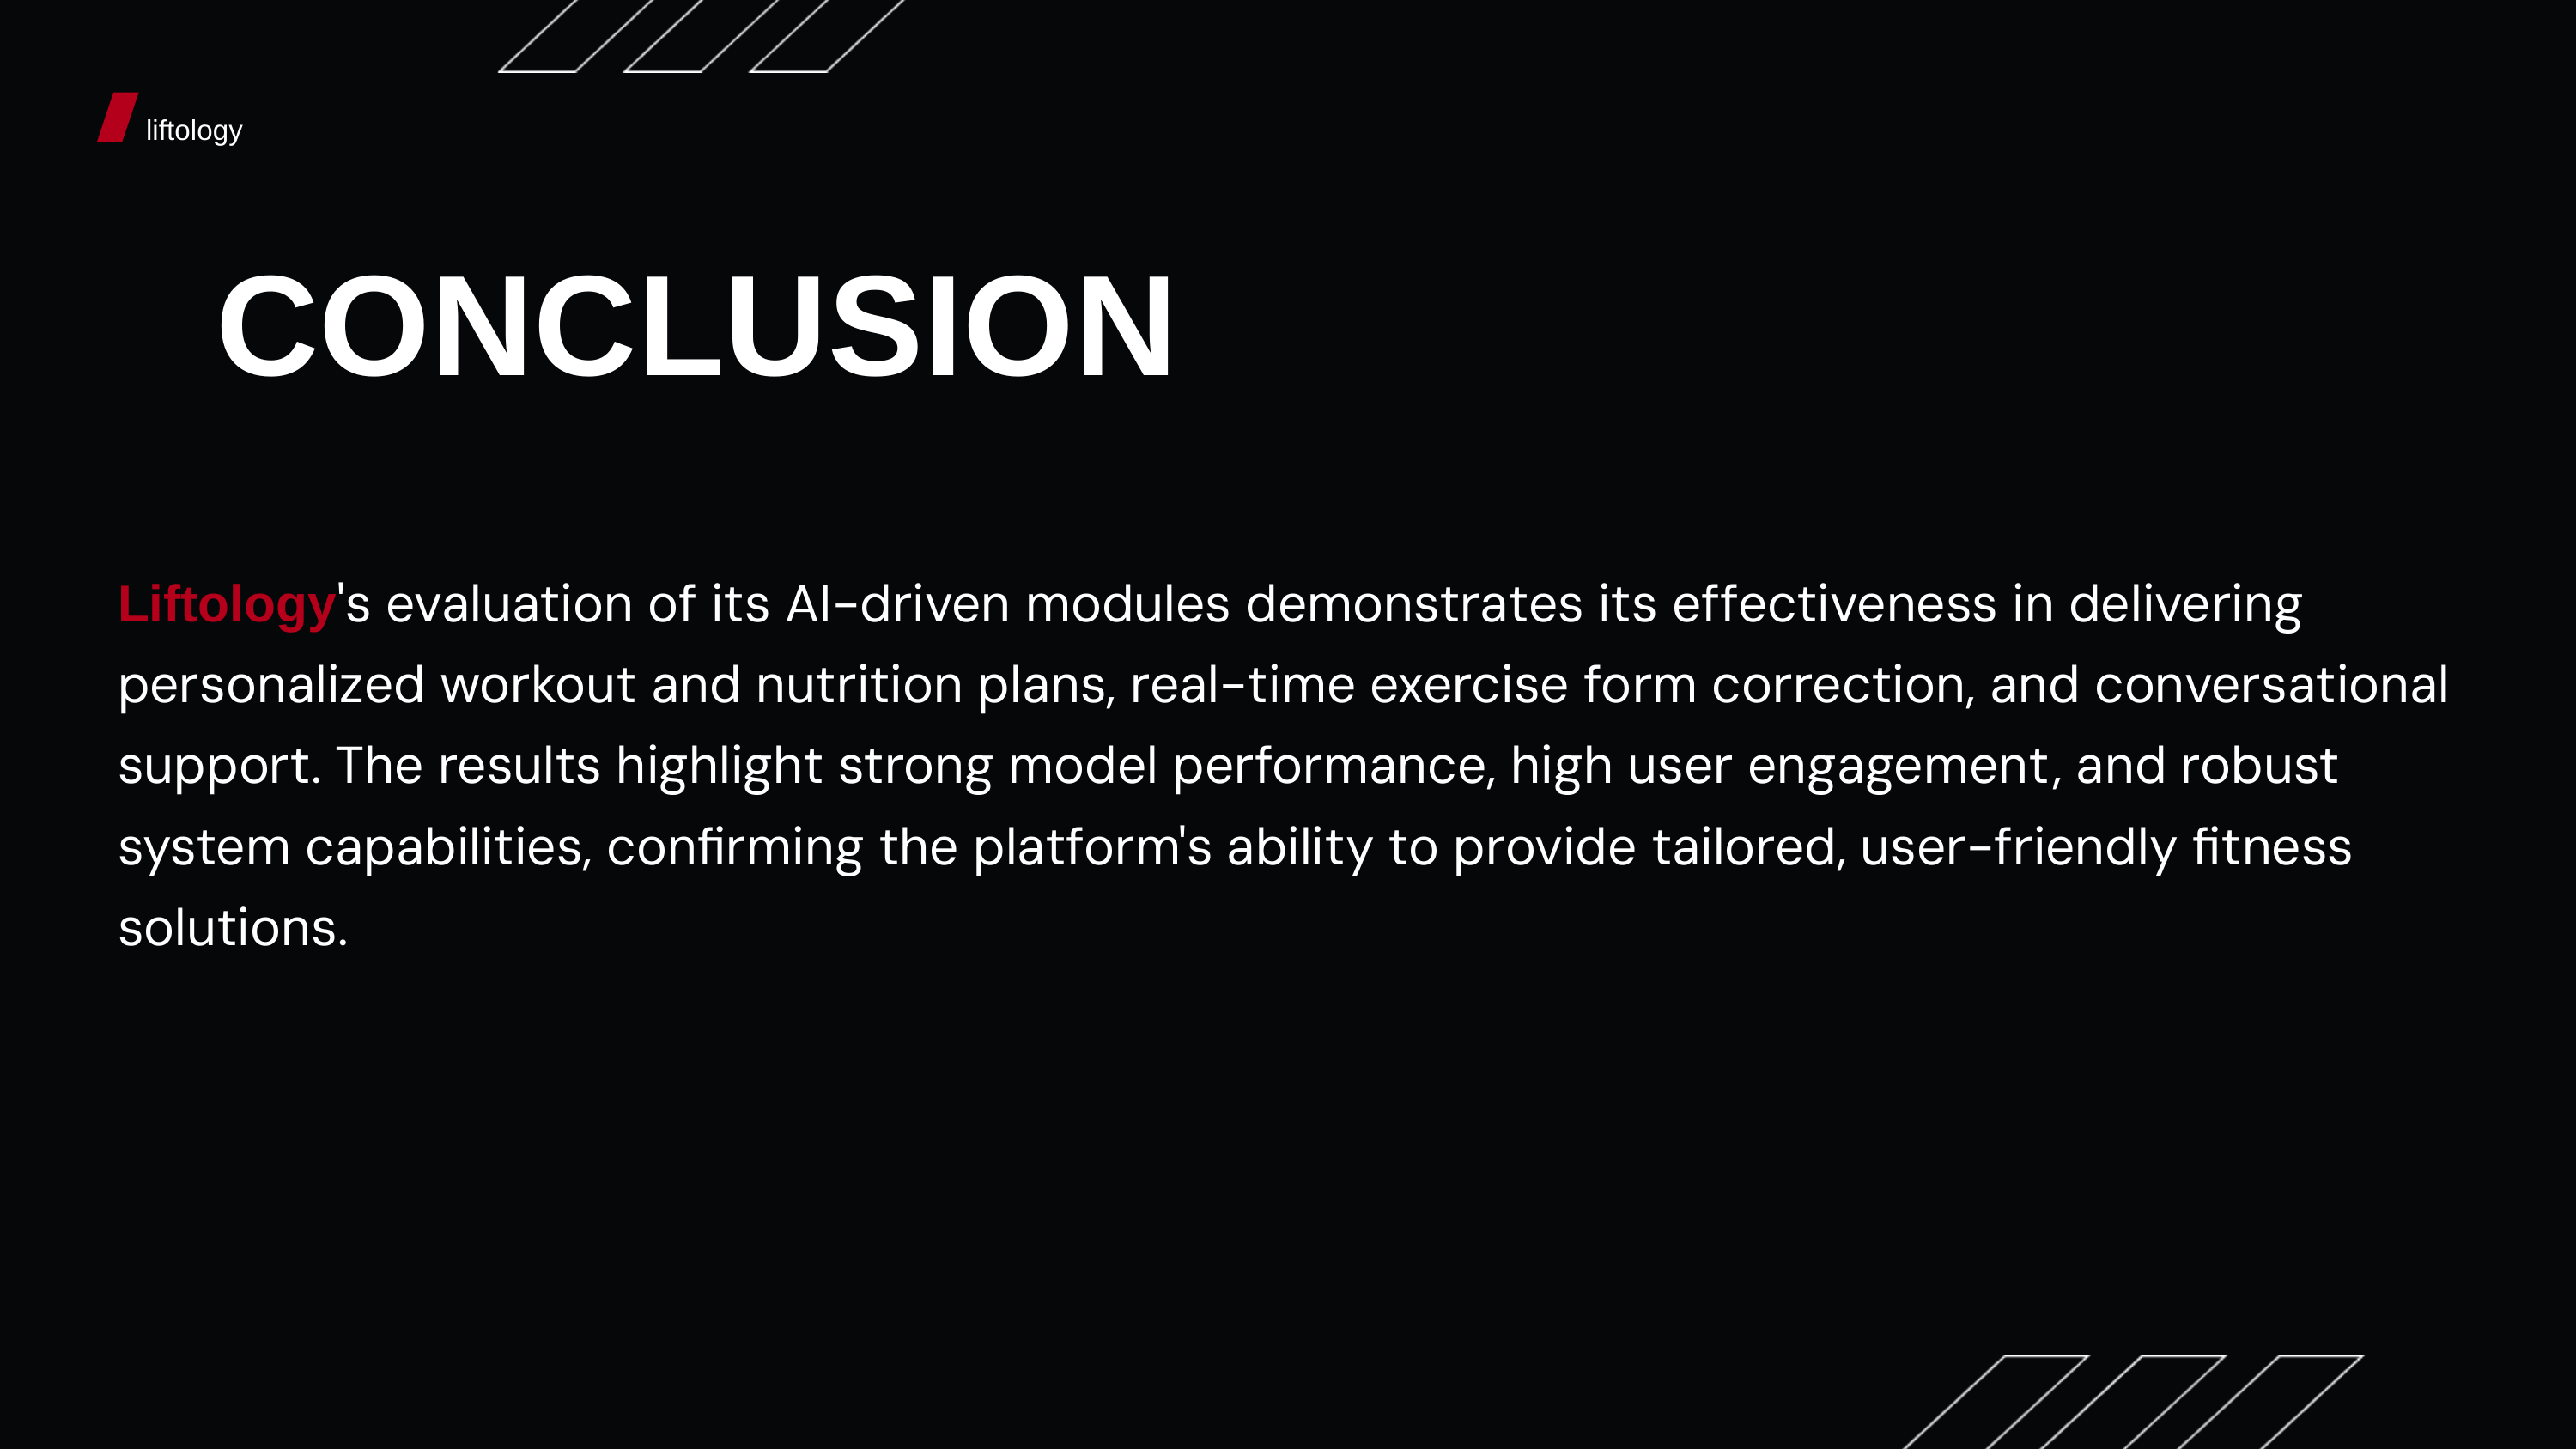

liftology
CONCLUSION
Liftology's evaluation of its AI-driven modules demonstrates its effectiveness in delivering personalized workout and nutrition plans, real-time exercise form correction, and conversational support. The results highlight strong model performance, high user engagement, and robust system capabilities, confirming the platform's ability to provide tailored, user-friendly fitness solutions.